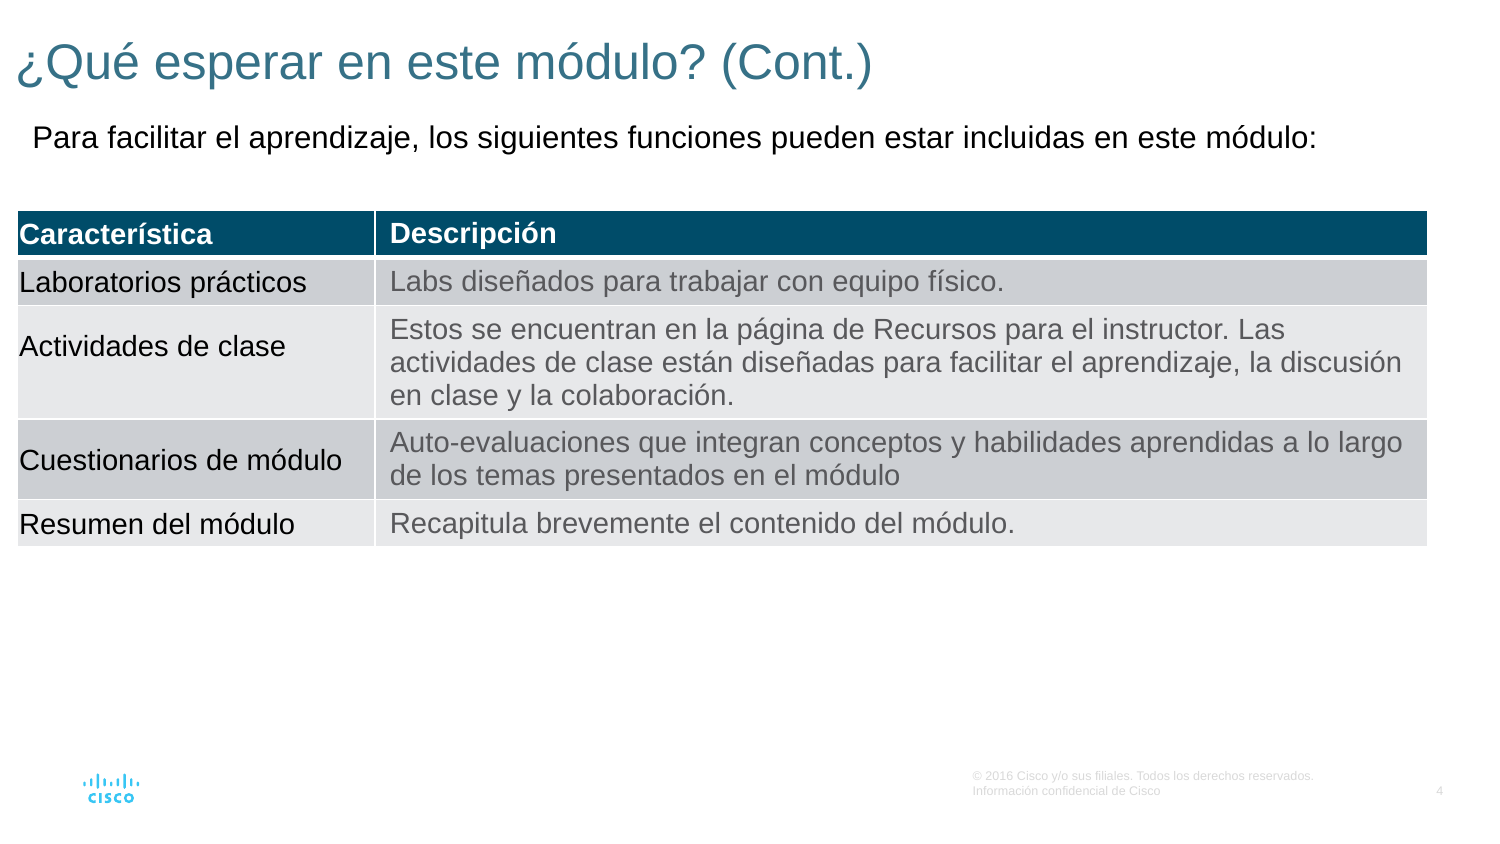

# ¿Qué esperar en este módulo? (Cont.)
Para facilitar el aprendizaje, los siguientes funciones pueden estar incluidas en este módulo:

| Característica | Descripción |
| --- | --- |
| Laboratorios prácticos | Labs diseñados para trabajar con equipo físico. |
| Actividades de clase | Estos se encuentran en la página de Recursos para el instructor. Las actividades de clase están diseñadas para facilitar el aprendizaje, la discusión en clase y la colaboración. |
| Cuestionarios de módulo | Auto-evaluaciones que integran conceptos y habilidades aprendidas a lo largo de los temas presentados en el módulo |
| Resumen del módulo | Recapitula brevemente el contenido del módulo. |